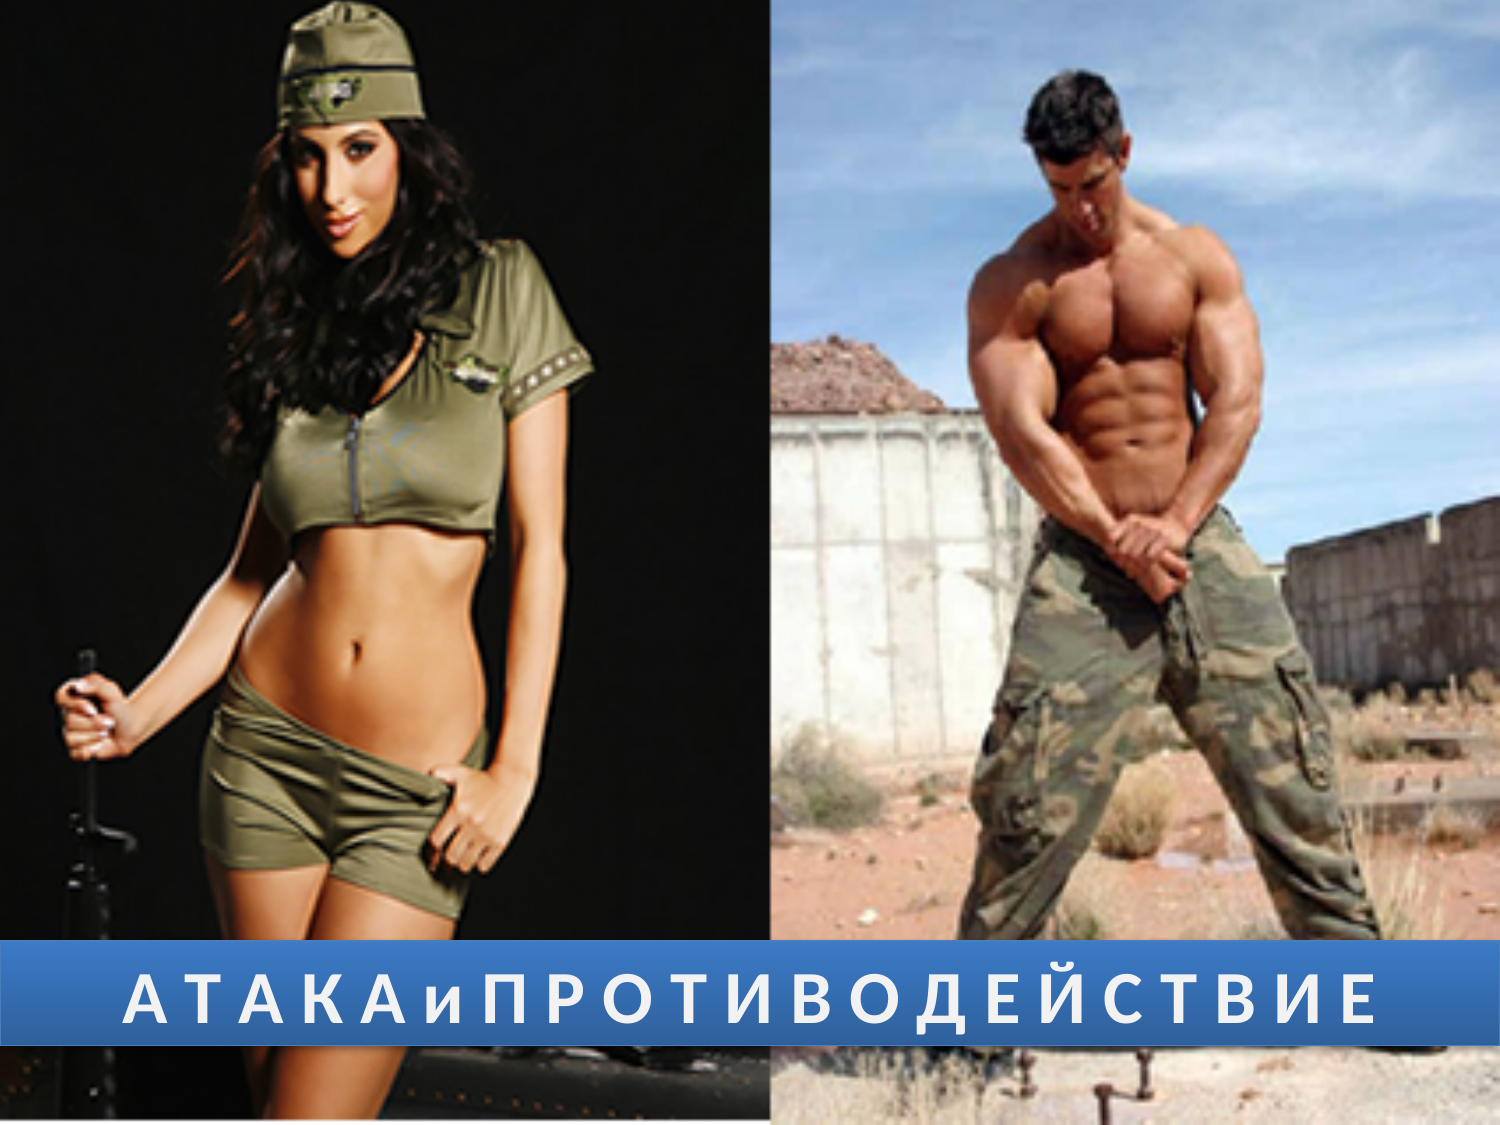

А Т А К А и П Р О Т И В О Д Е Й С Т В И Е